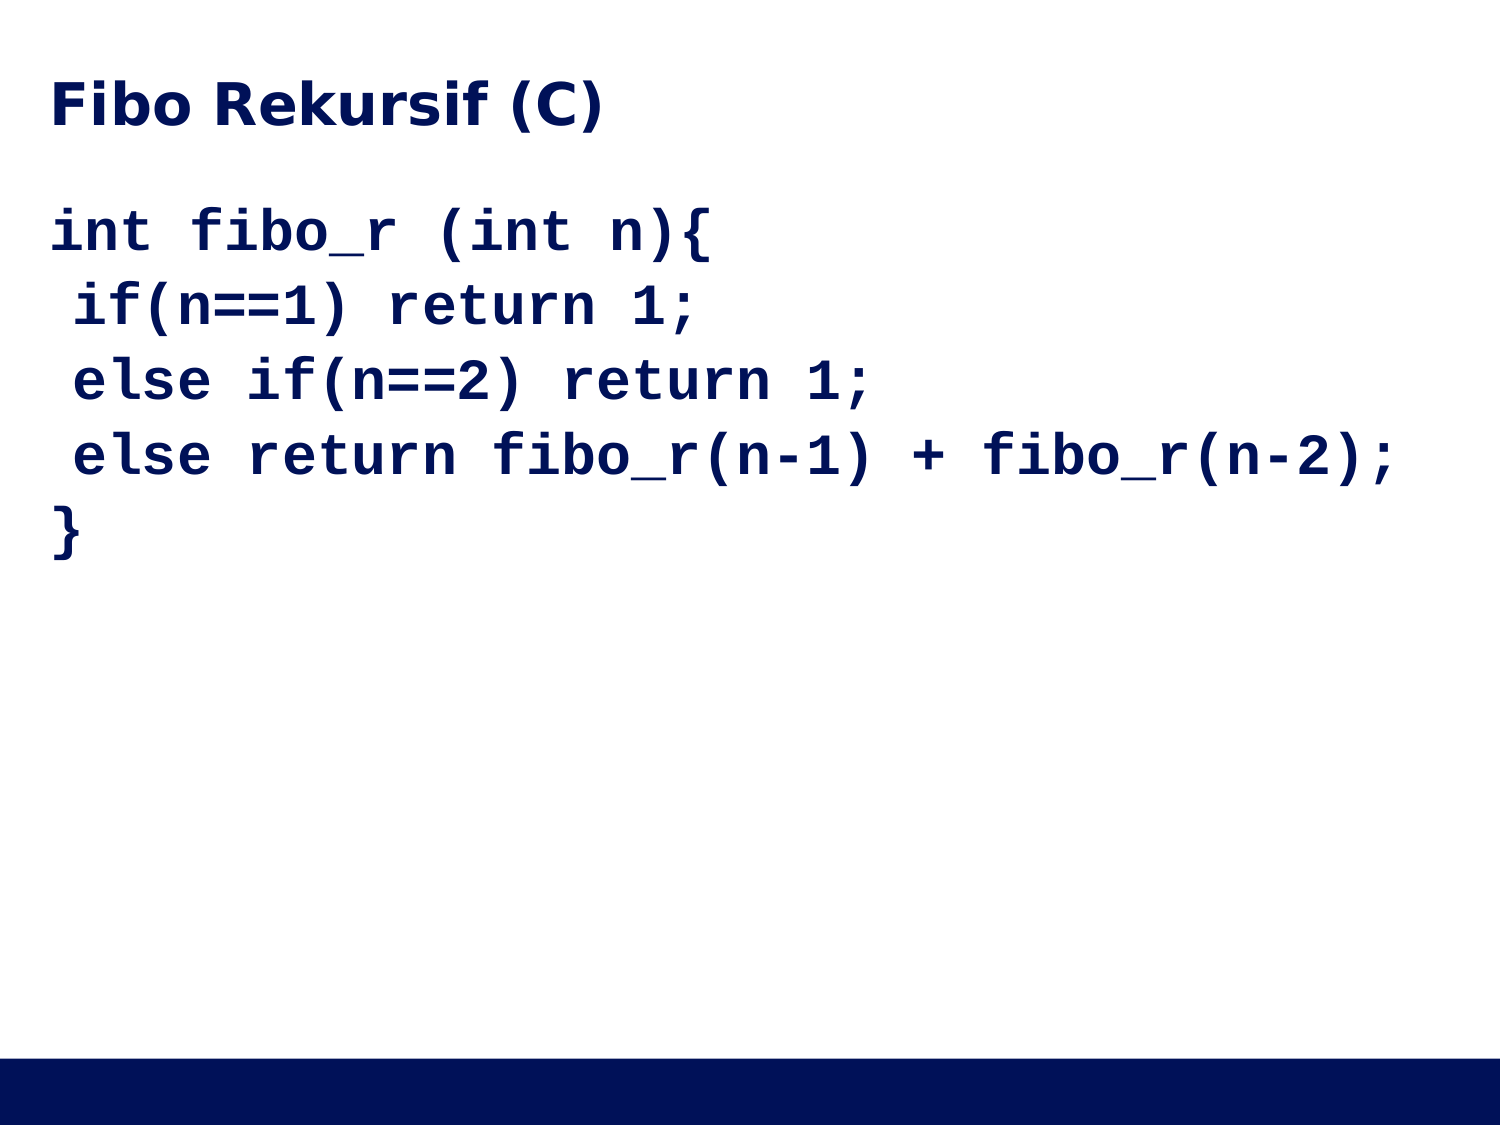

# Fibo Rekursif (C)
int fibo_r (int n){
	if(n==1) return 1;
	else if(n==2) return 1;
	else return fibo_r(n-1) + fibo_r(n-2);
}